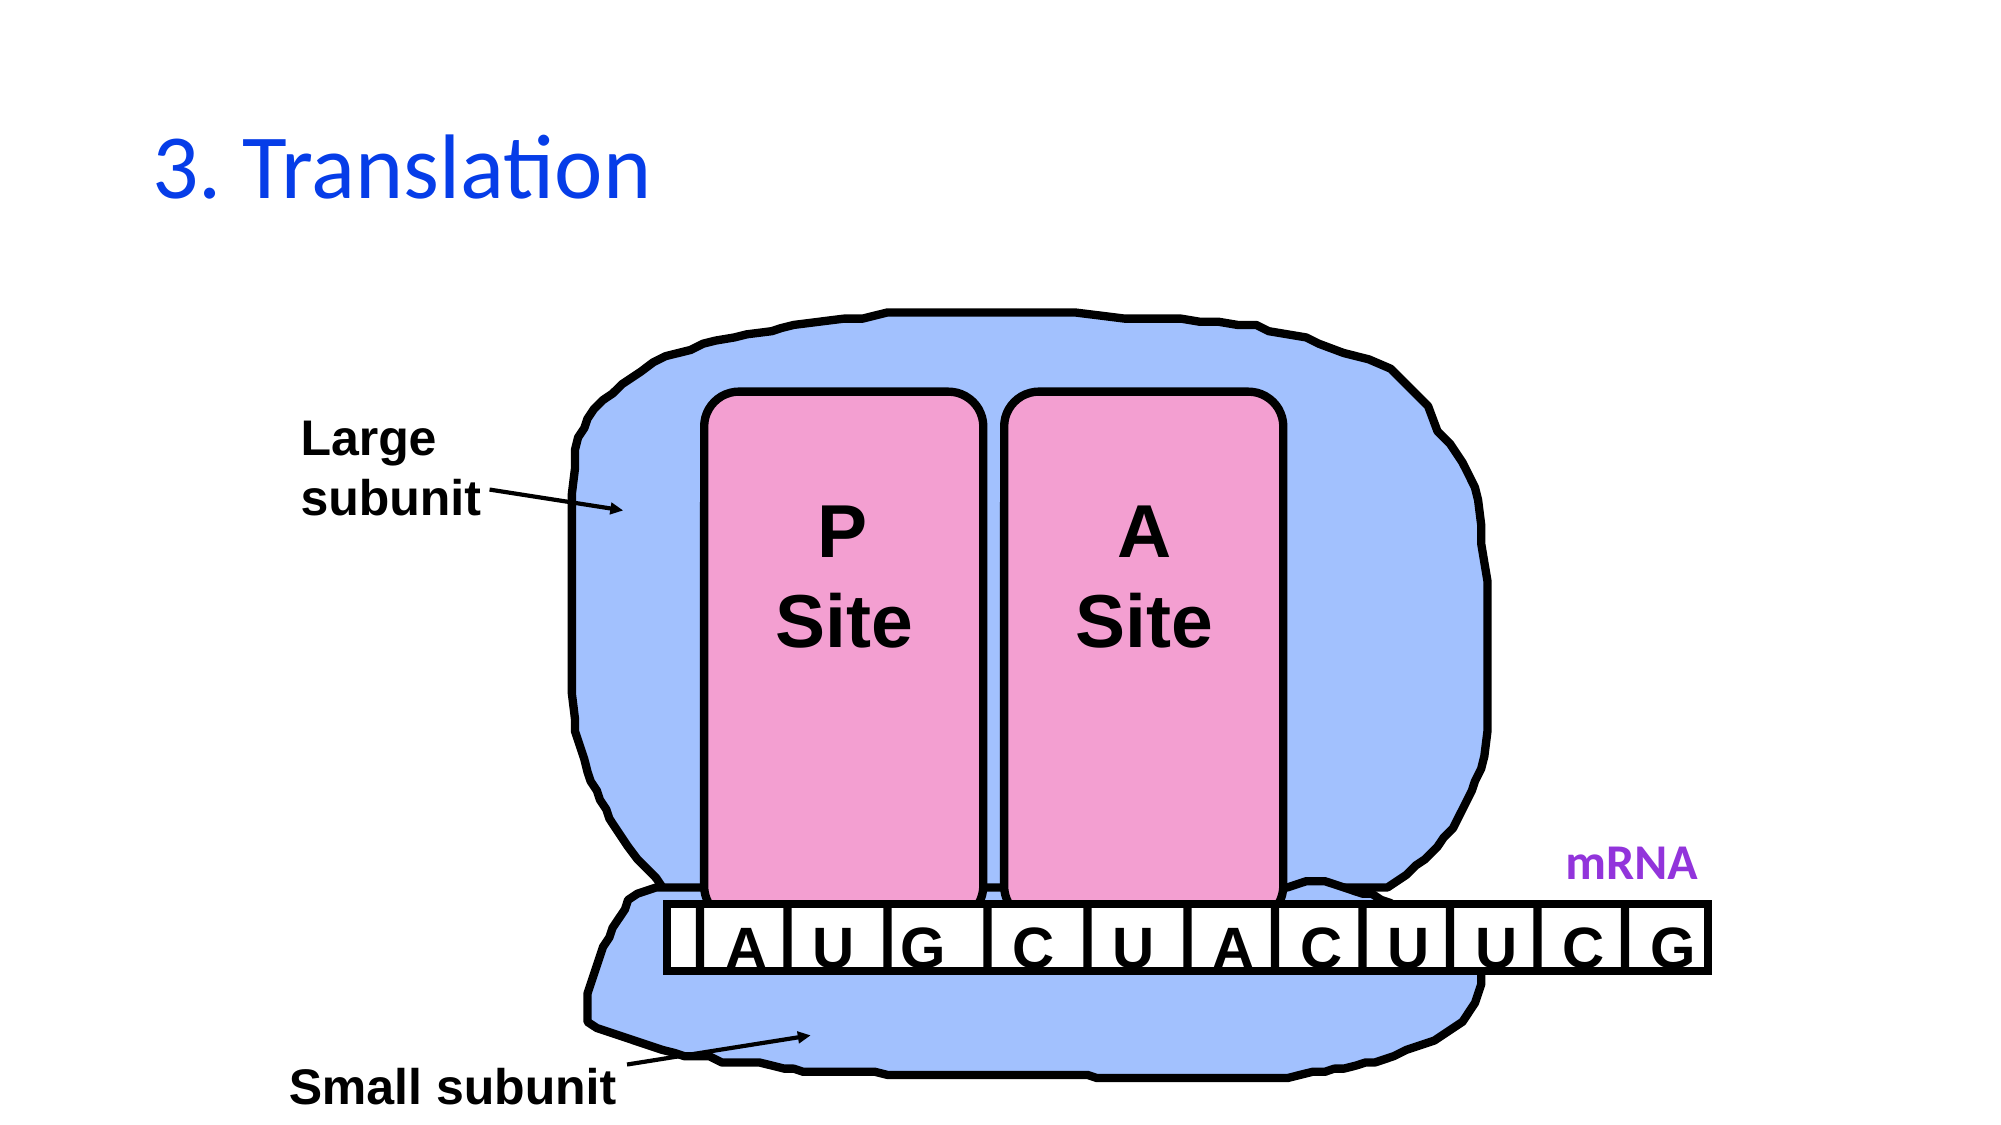

# 3. Translation

Large
subunit

  P
Site
  A
Site

mRNA
A
U
G
C
U
A
C
U
U
C
G

Small subunit